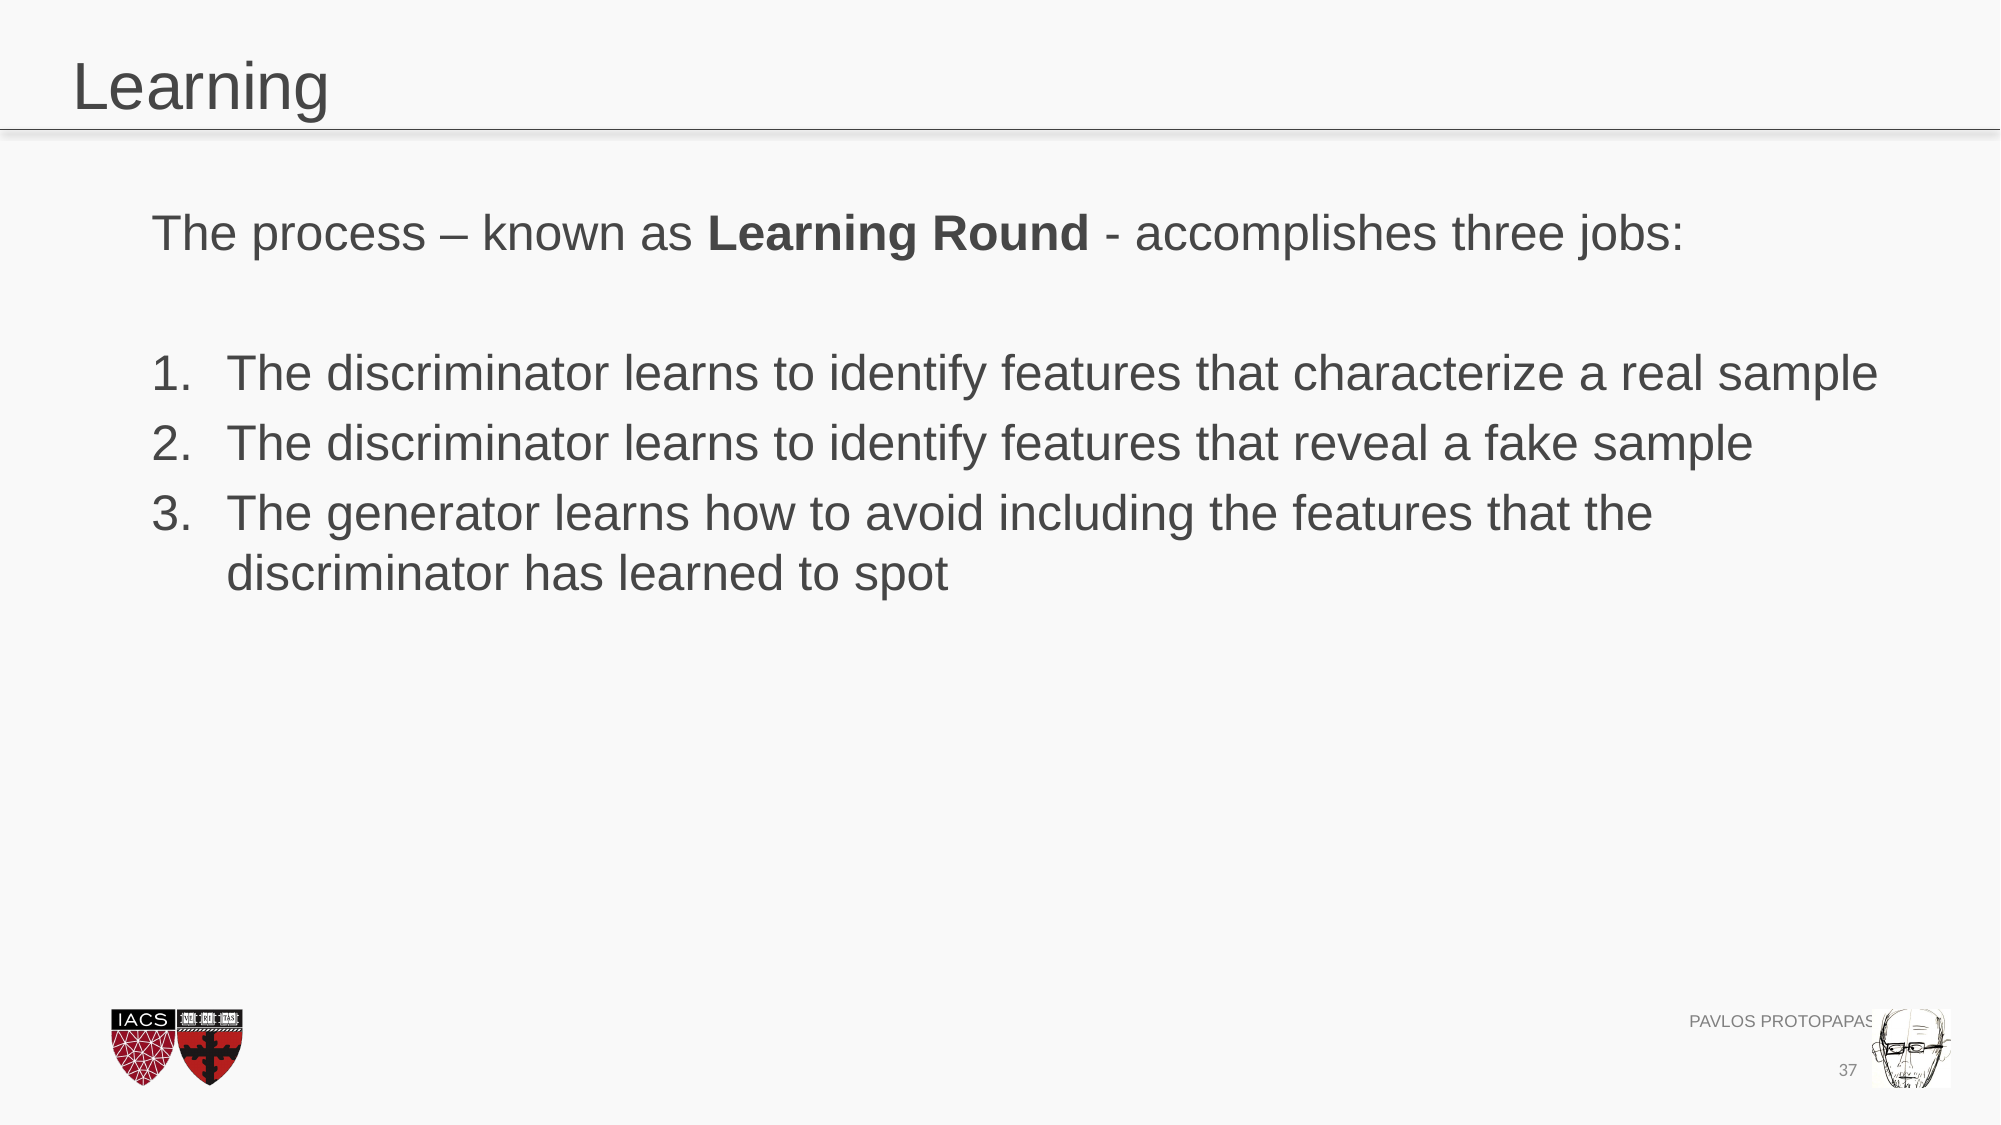

# Learning
The process – known as Learning Round - accomplishes three jobs:

The discriminator learns to identify features that characterize a real sample
The discriminator learns to identify features that reveal a fake sample
The generator learns how to avoid including the features that the discriminator has learned to spot

37